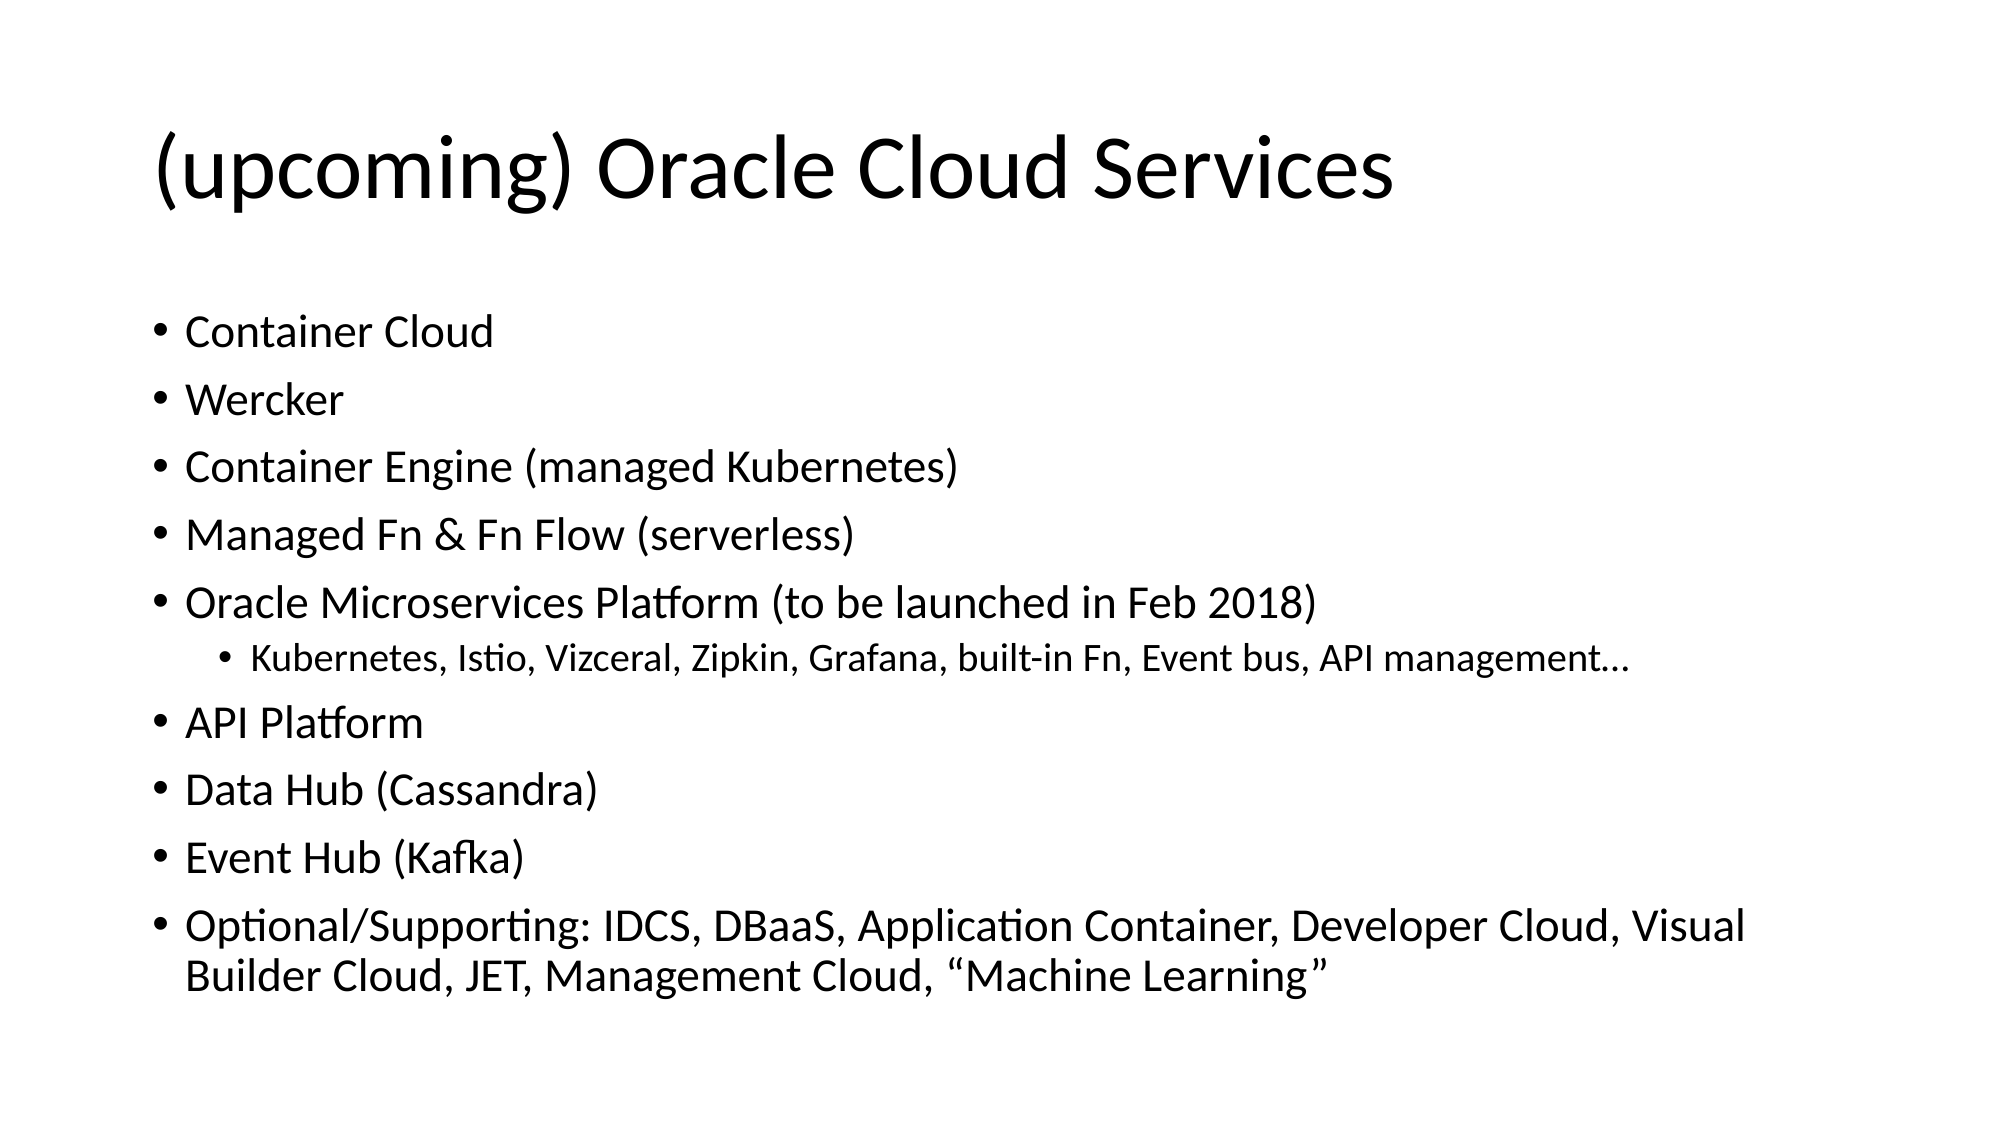

# (upcoming) Oracle Cloud Services
Container Cloud
Wercker
Container Engine (managed Kubernetes)
Managed Fn & Fn Flow (serverless)
Oracle Microservices Platform (to be launched in Feb 2018)
Kubernetes, Istio, Vizceral, Zipkin, Grafana, built-in Fn, Event bus, API management…
API Platform
Data Hub (Cassandra)
Event Hub (Kafka)
Optional/Supporting: IDCS, DBaaS, Application Container, Developer Cloud, Visual Builder Cloud, JET, Management Cloud, “Machine Learning”